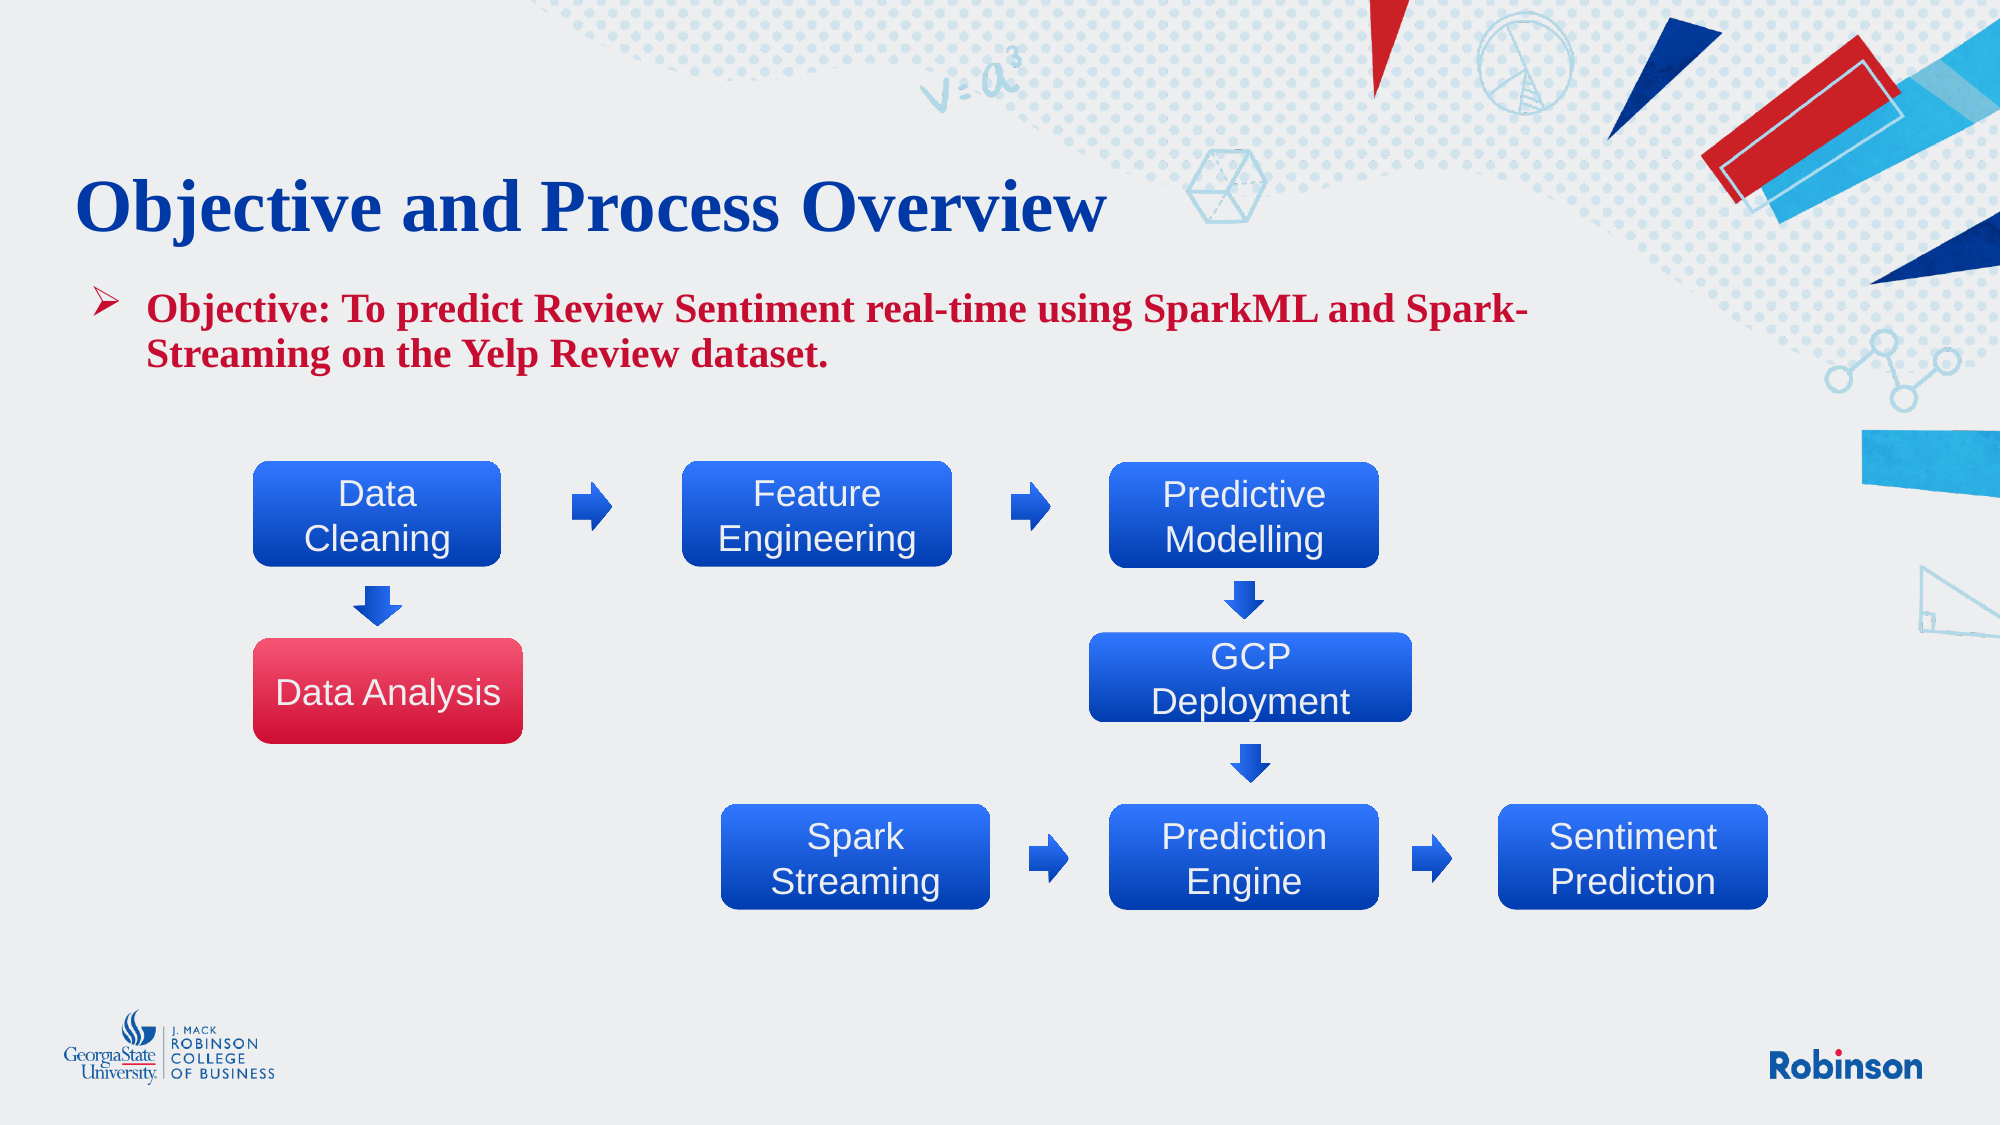

# Objective and Process Overview

Objective: To predict Review Sentiment real-time using SparkML and Spark-Streaming on the Yelp Review dataset.

Data Cleaning
Feature Engineering
Predictive Modelling

GCP Deployment
Data Analysis

Spark Streaming
Sentiment Prediction
Prediction Engine